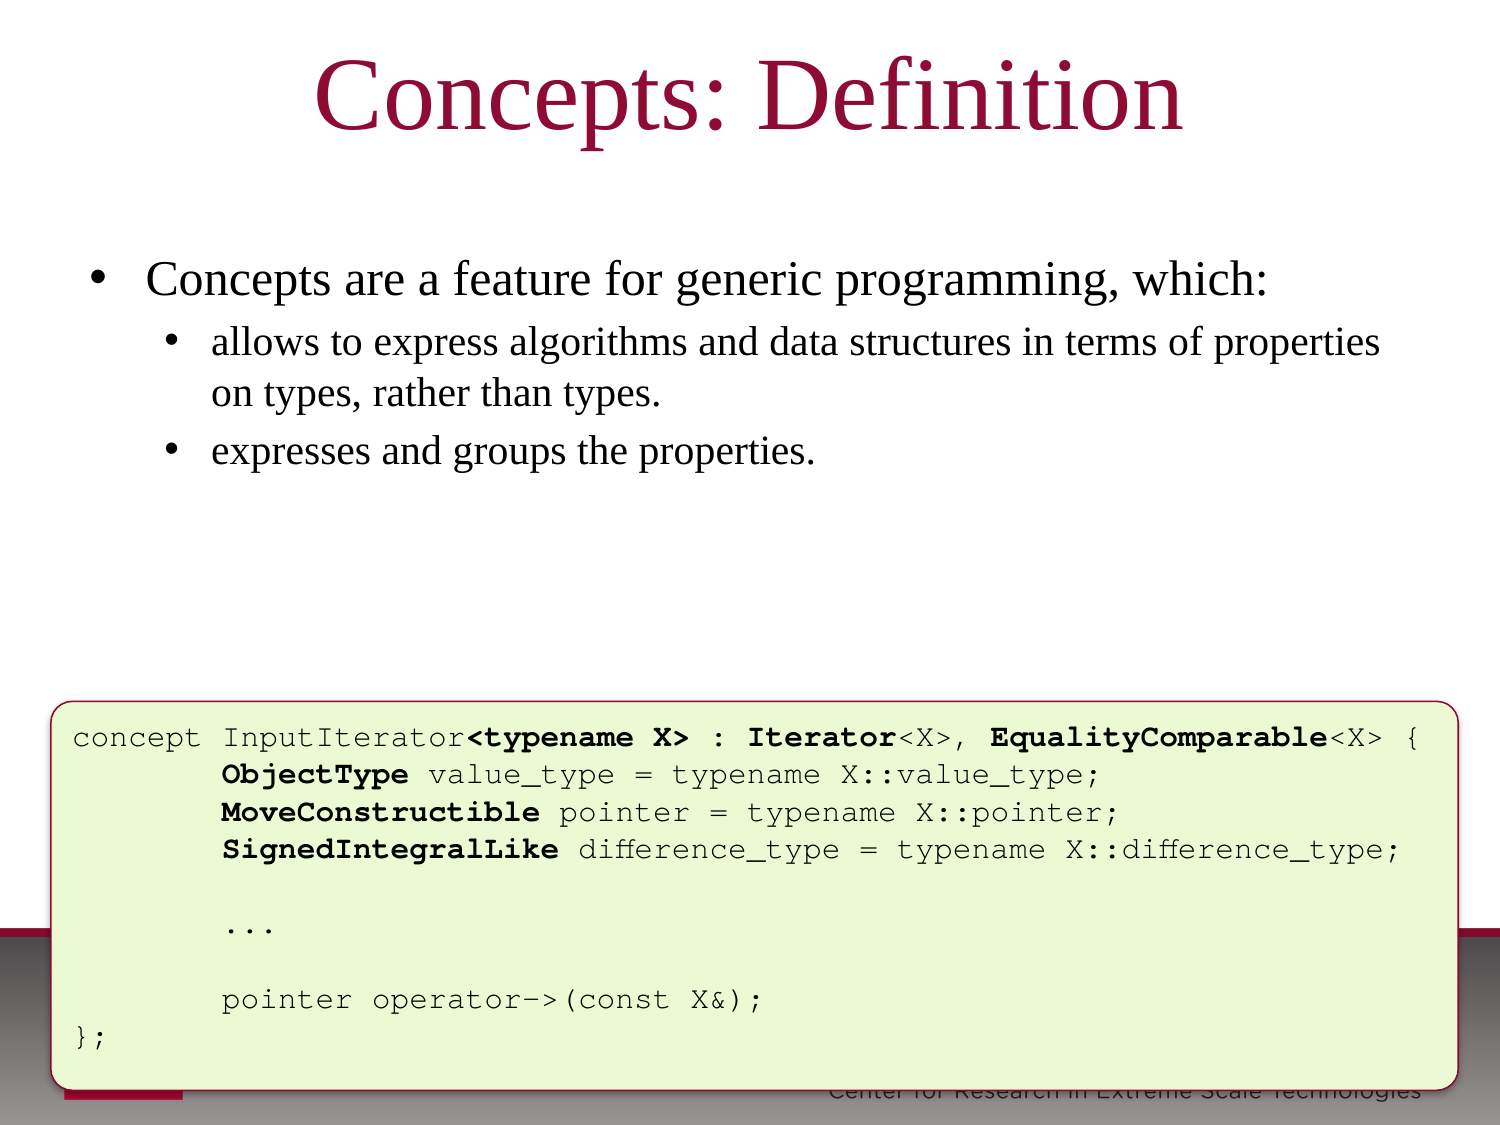

# Concepts: Definition
Concepts are a feature for generic programming, which:
allows to express algorithms and data structures in terms of properties on types, rather than types.
expresses and groups the properties.
concept InputIterator<typename X> : Iterator<X>, EqualityComparable<X> {
	ObjectType value_type = typename X::value_type;
	MoveConstructible pointer = typename X::pointer;
	SignedIntegralLike difference_type = typename X::difference_type;

	...

	pointer operator->(const X&);
};